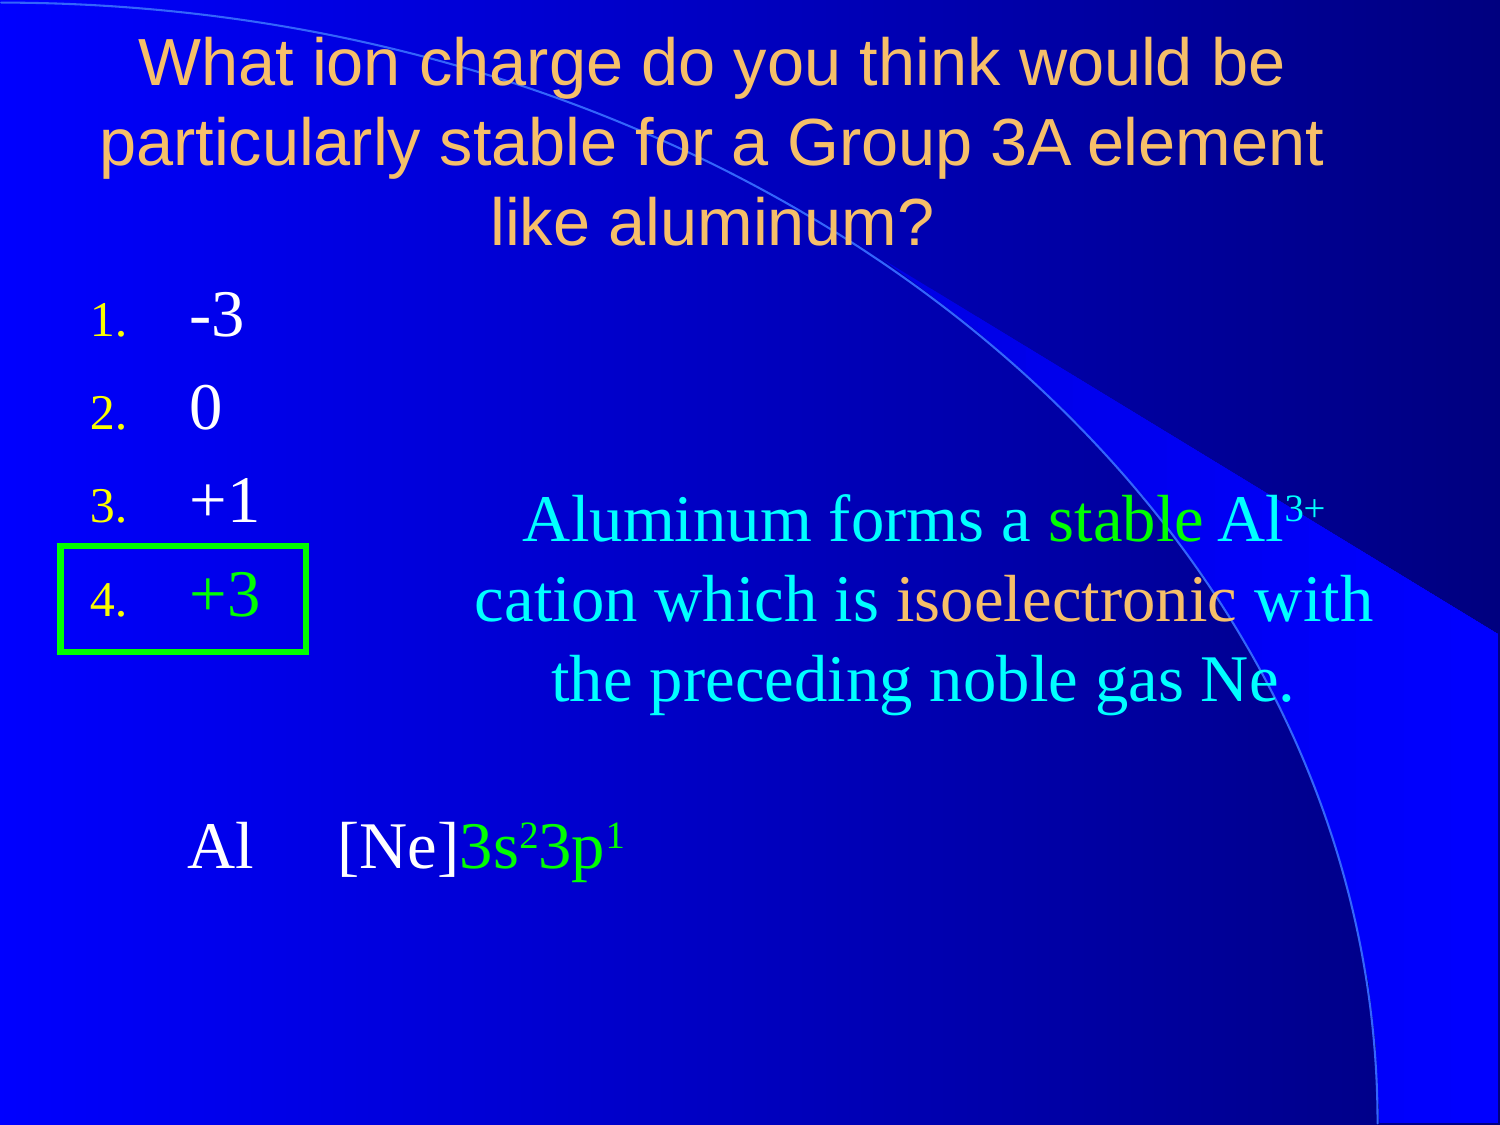

What ion charge do you think would be particularly stable for a Group 3A element like aluminum?
-3
0
+1
+3
Aluminum forms a stable Al3+ cation which is isoelectronic with the preceding noble gas Ne.

Al	[Ne]3s23p1